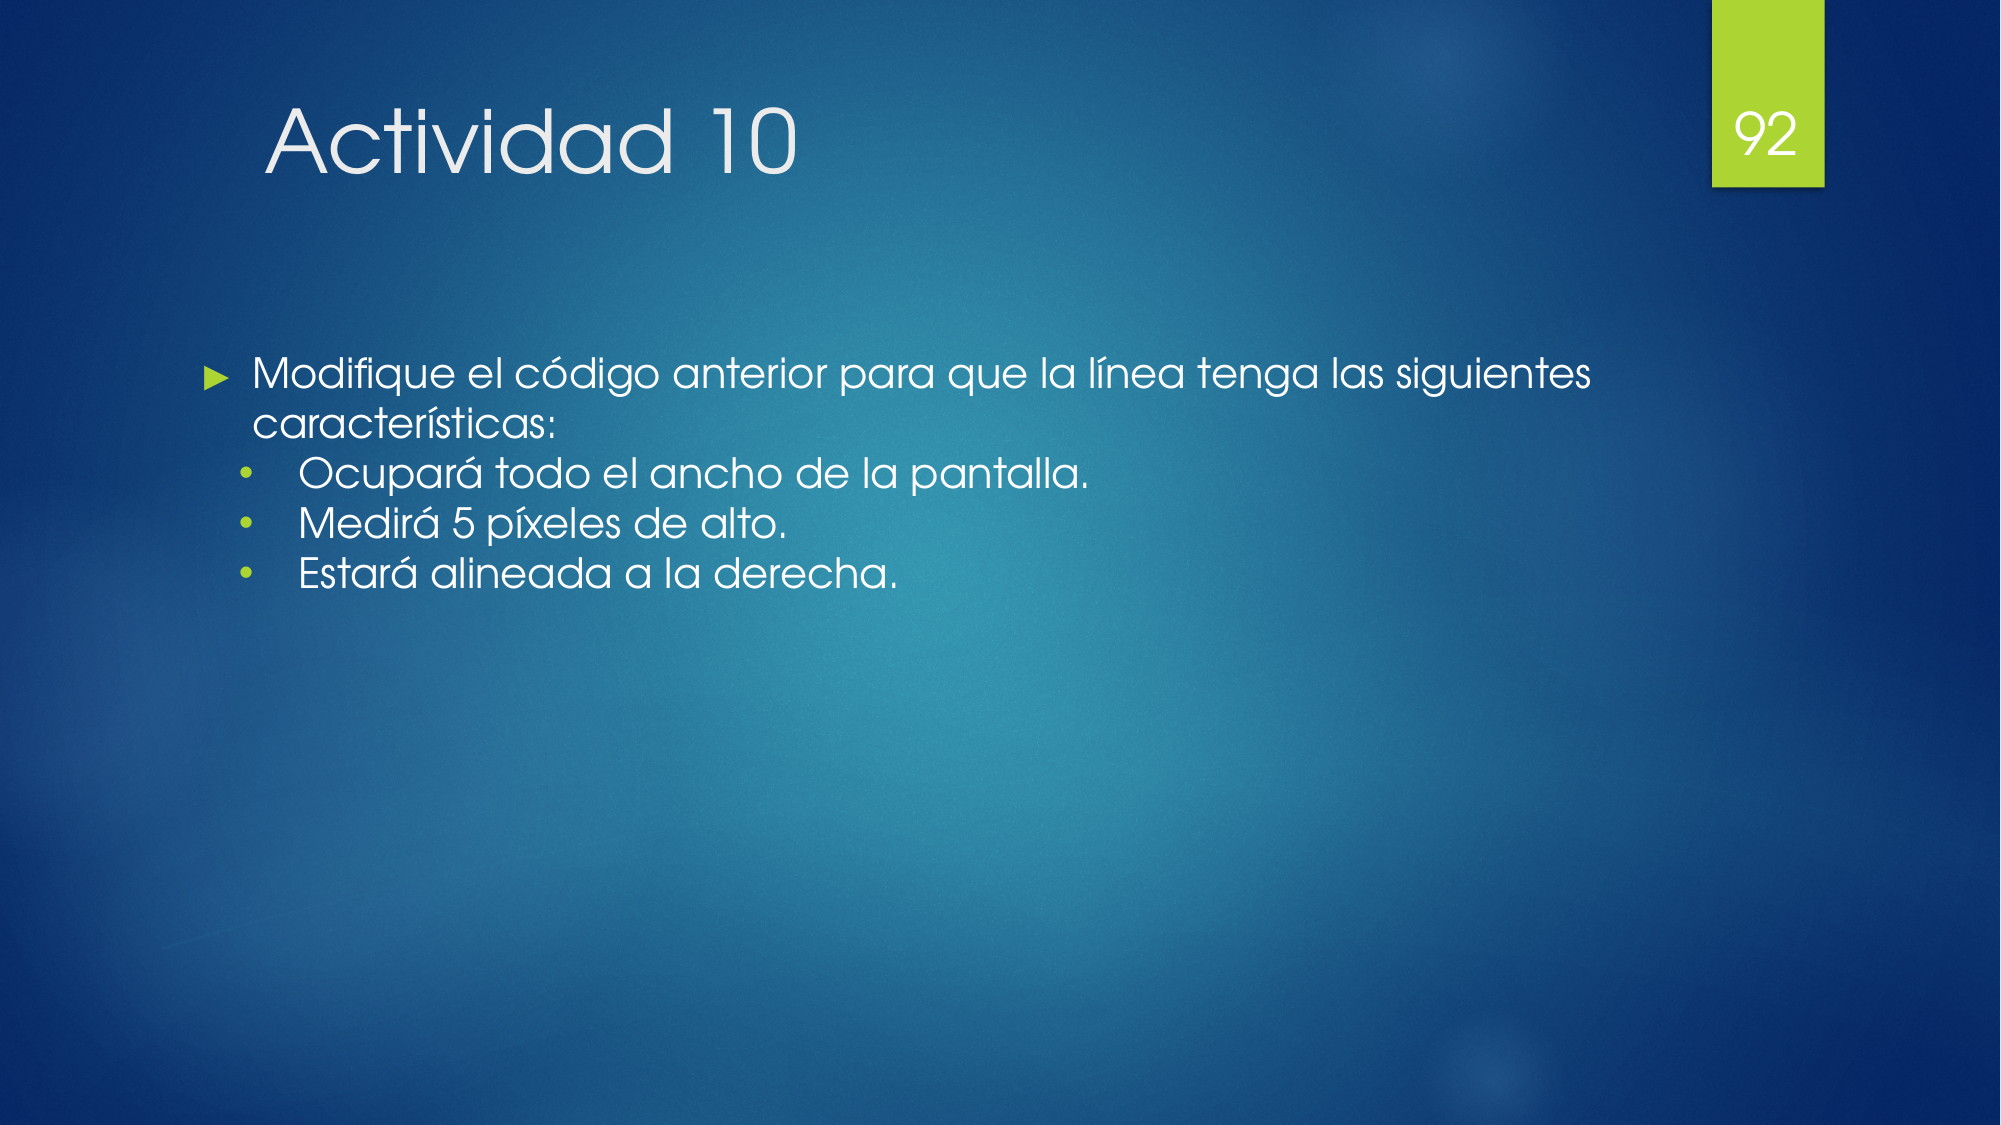

92
# Actividad 10
Modifique el código anterior para que la línea tenga las siguientes características:
Ocupará todo el ancho de la pantalla.
Medirá 5 píxeles de alto.
Estará alineada a la derecha.